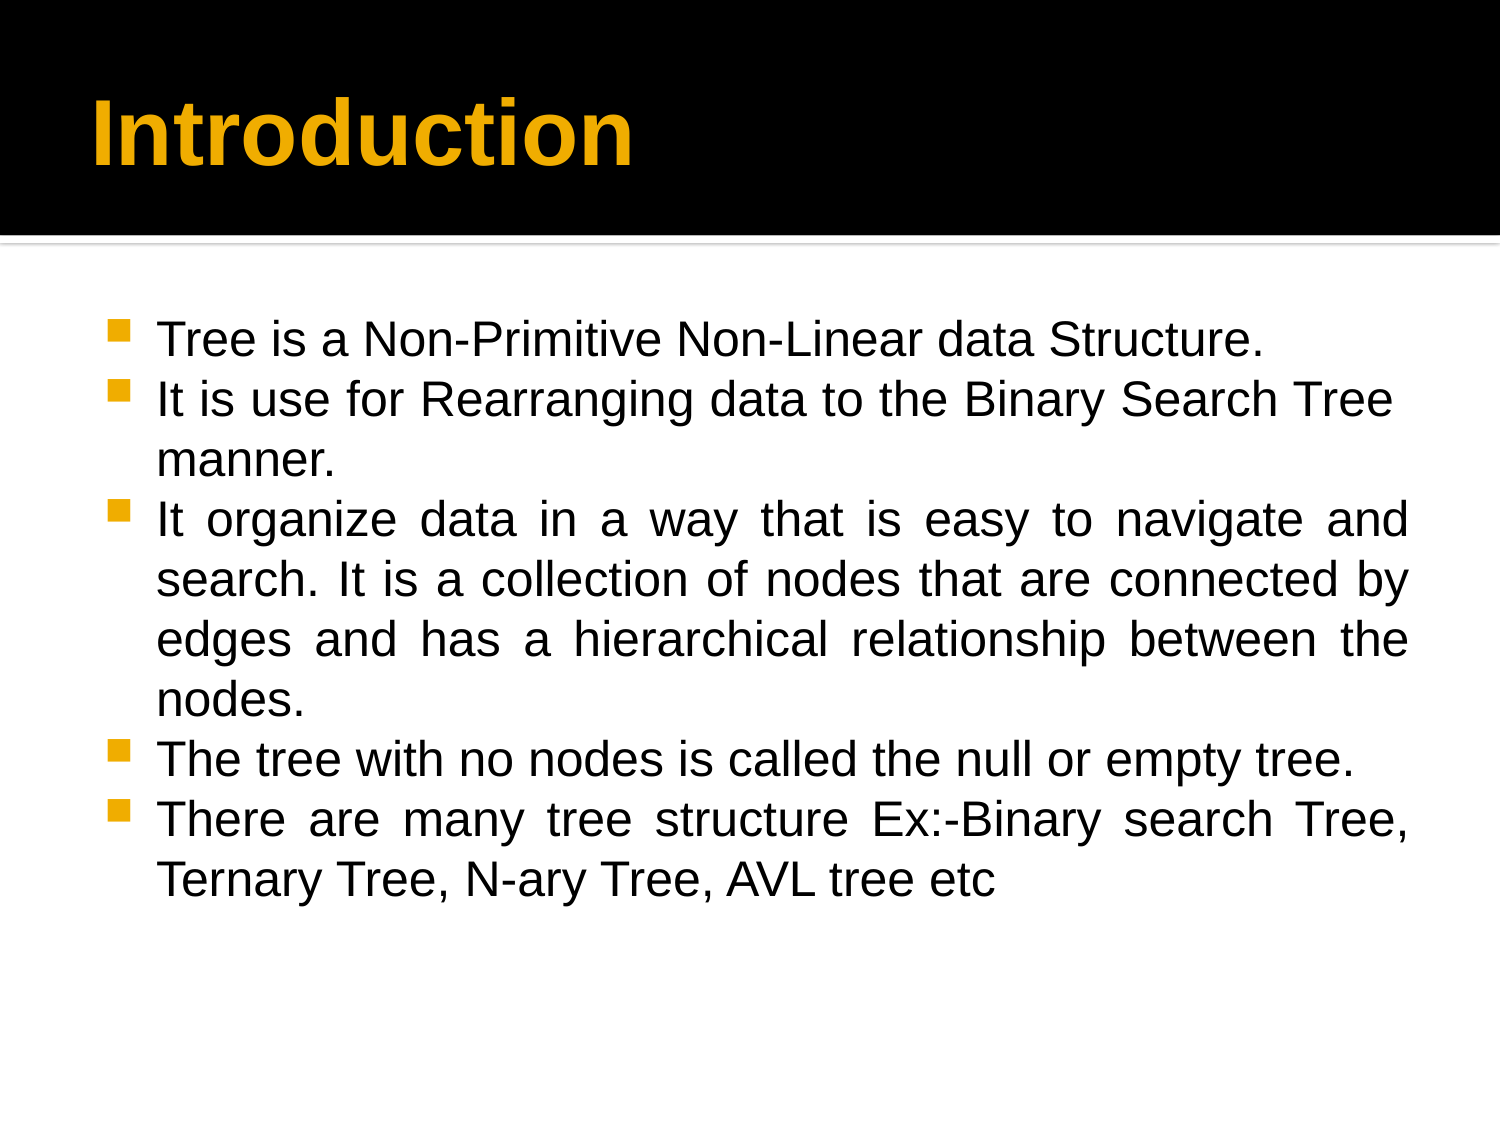

# Introduction
Tree is a Non-Primitive Non-Linear data Structure.
It is use for Rearranging data to the Binary Search Tree  manner.
It organize data in a way that is easy to navigate and search. It is a collection of nodes that are connected by edges and has a hierarchical relationship between the nodes.
The tree with no nodes is called the null or empty tree.
There are many tree structure Ex:-Binary search Tree, Ternary Tree, N-ary Tree, AVL tree etc